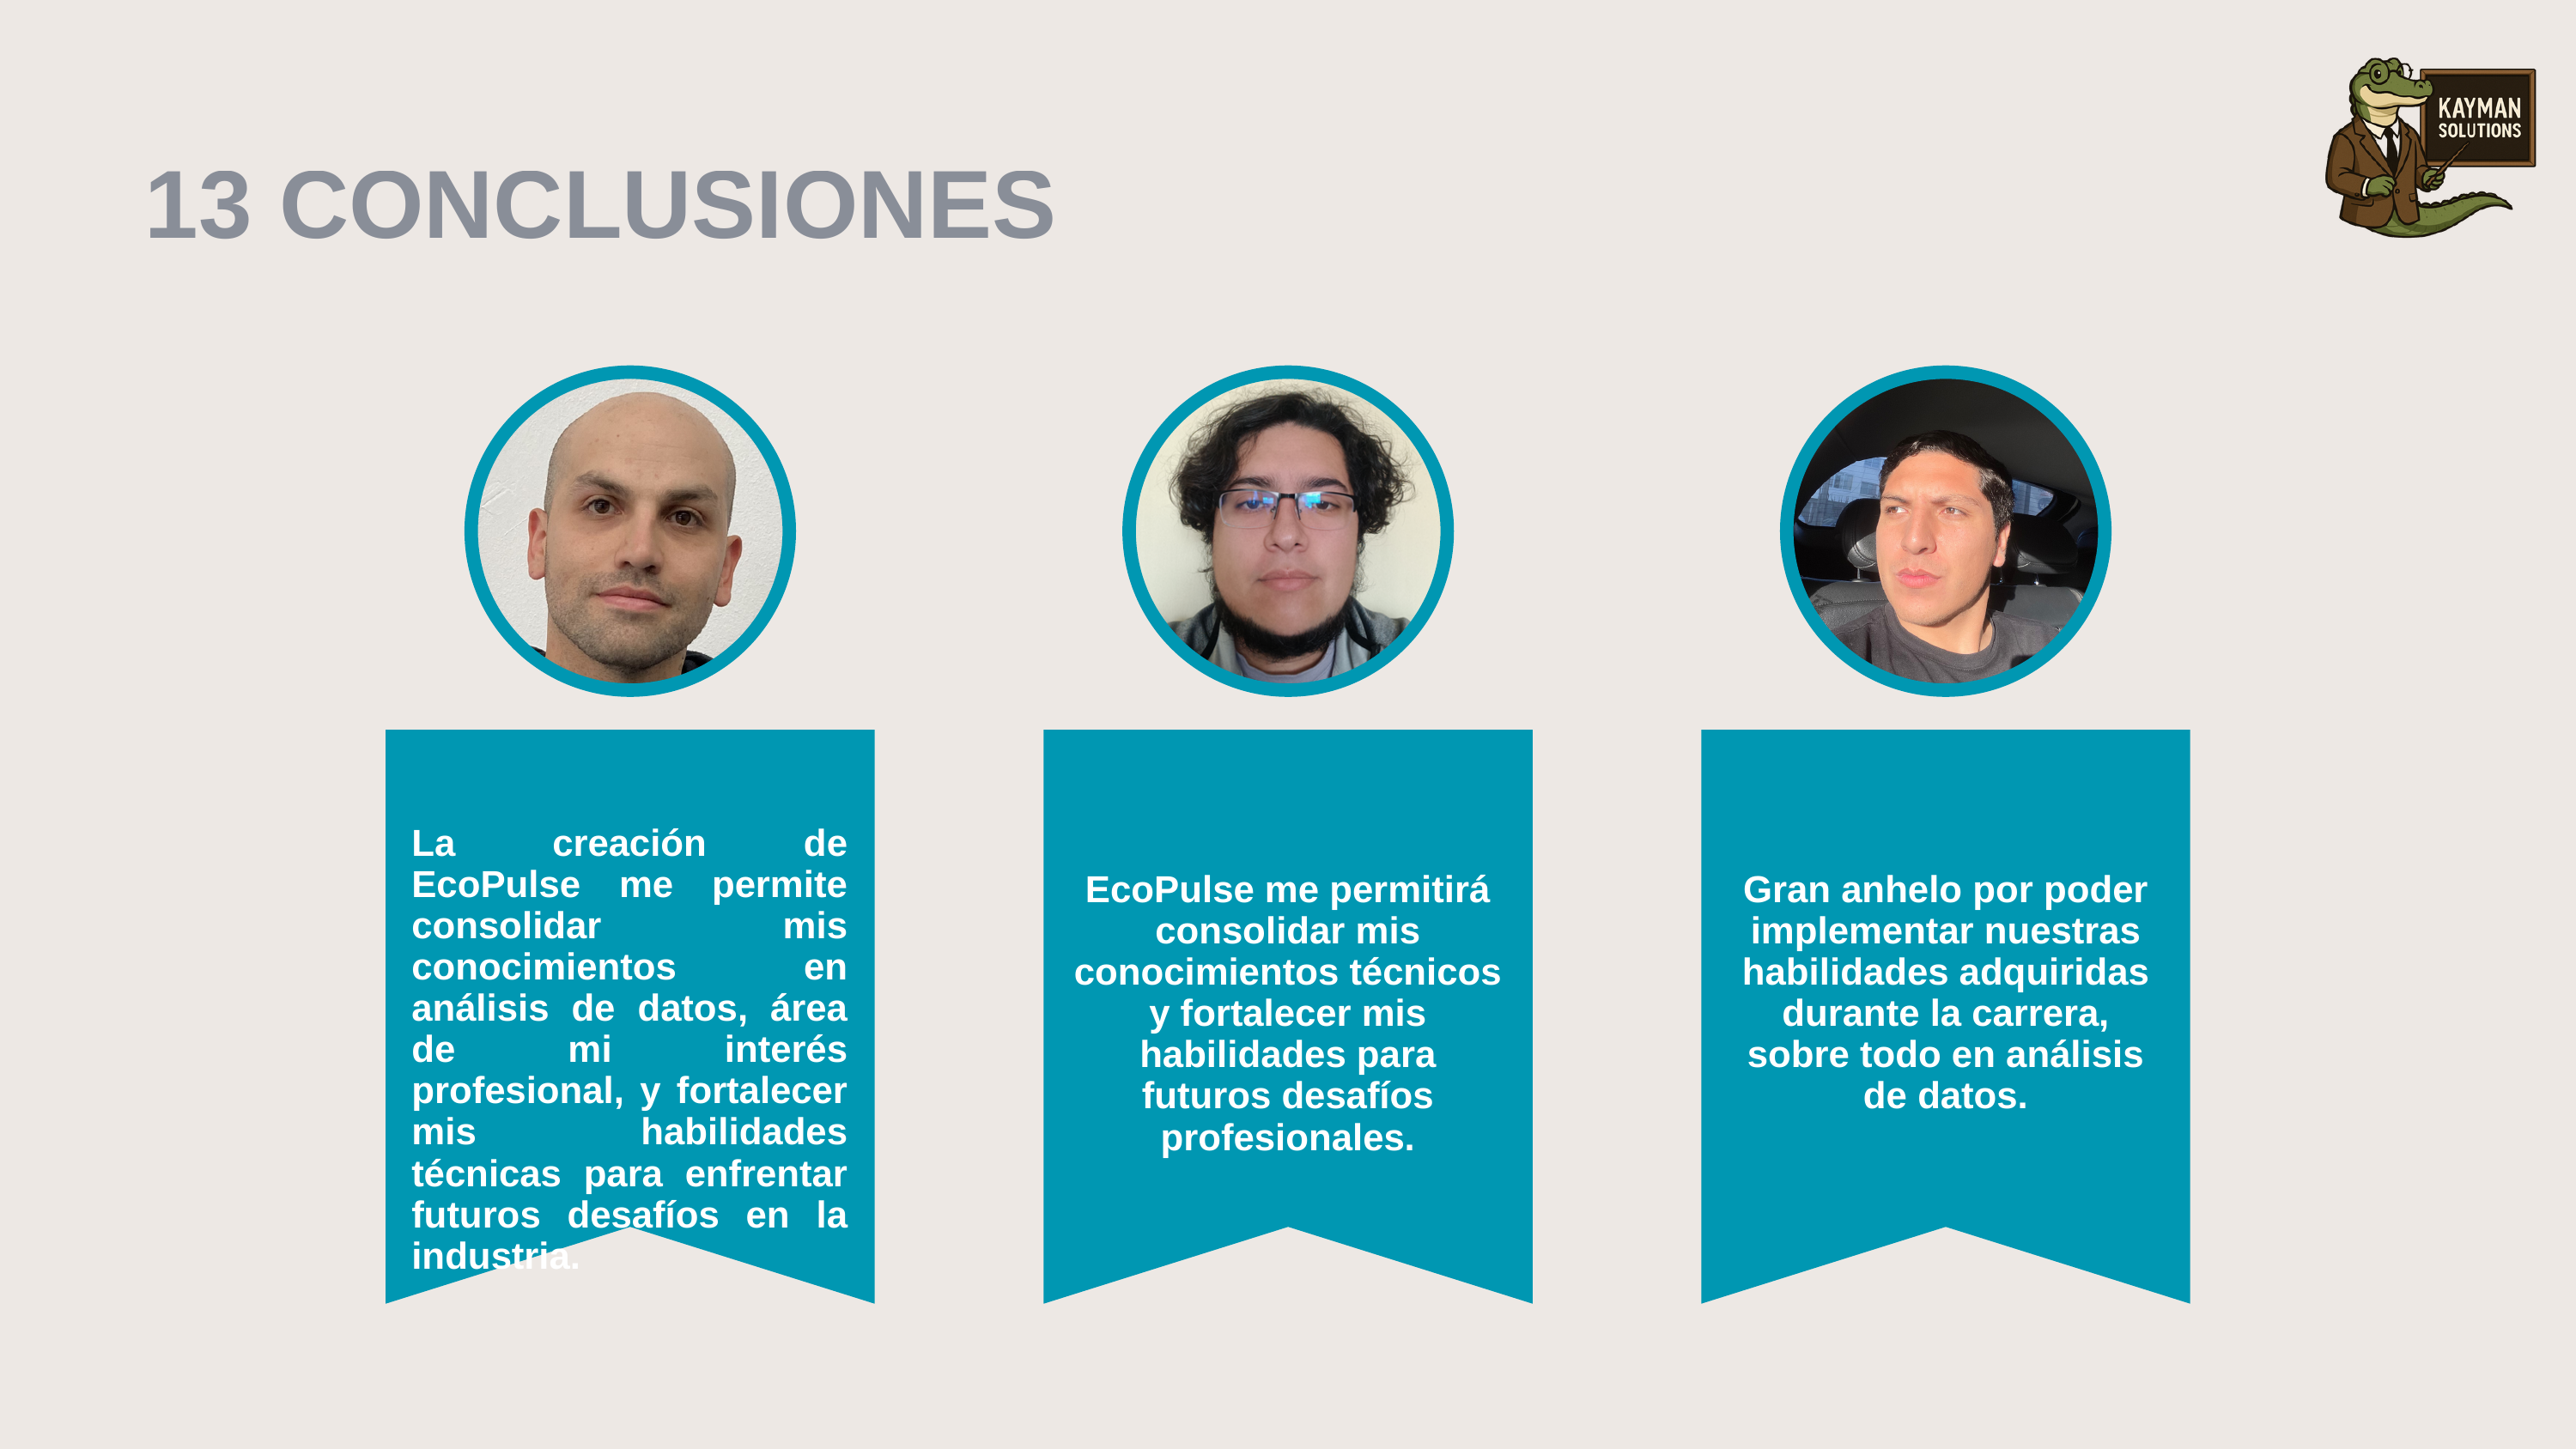

13 CONCLUSIONES

La creación de EcoPulse me permite consolidar mis conocimientos en análisis de datos, área de mi interés profesional, y fortalecer mis habilidades técnicas para enfrentar futuros desafíos en la industria.
EcoPulse me permitirá consolidar mis conocimientos técnicos y fortalecer mis habilidades para futuros desafíos profesionales.
Gran anhelo por poder implementar nuestras habilidades adquiridas durante la carrera, sobre todo en análisis de datos.